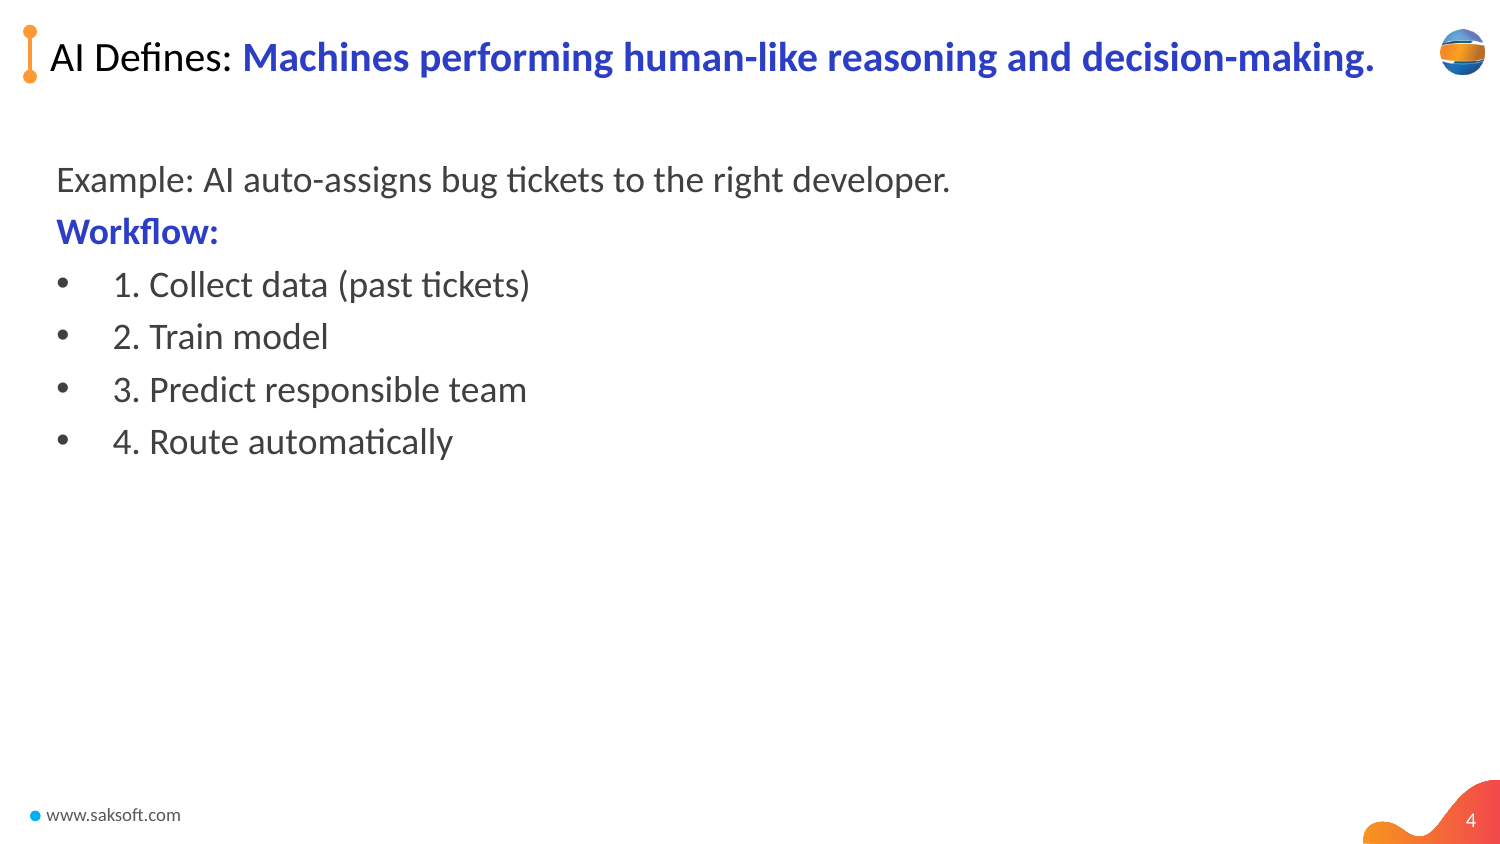

# AI Defines: Machines performing human-like reasoning and decision-making.
Example: AI auto-assigns bug tickets to the right developer.
Workflow:
1. Collect data (past tickets)
2. Train model
3. Predict responsible team
4. Route automatically
4